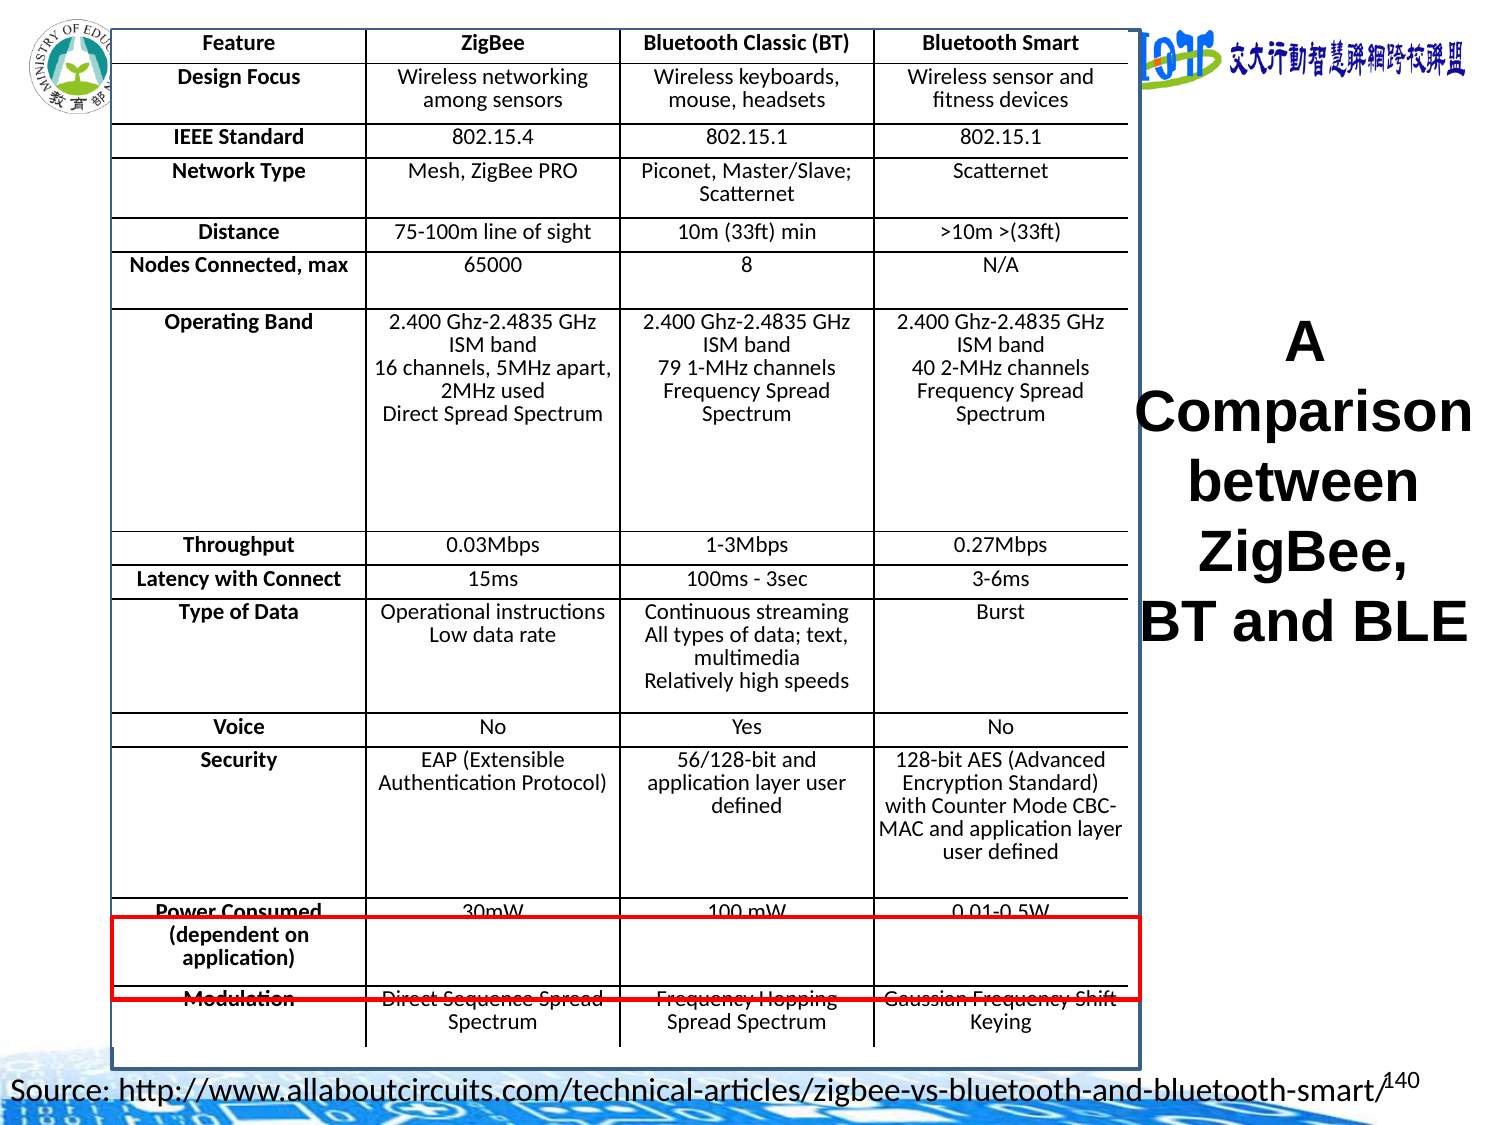

| Feature | ZigBee | Bluetooth Classic (BT) | Bluetooth Smart |
| --- | --- | --- | --- |
| Design Focus | Wireless networking among sensors | Wireless keyboards, mouse, headsets | Wireless sensor and fitness devices |
| IEEE Standard | 802.15.4 | 802.15.1 | 802.15.1 |
| Network Type | Mesh, ZigBee PRO | Piconet, Master/Slave; Scatternet | Scatternet |
| Distance | 75-100m line of sight | 10m (33ft) min | >10m >(33ft) |
| Nodes Connected, max | 65000 | 8 | N/A |
| Operating Band | 2.400 Ghz-2.4835 GHz ISM band 16 channels, 5MHz apart, 2MHz used Direct Spread Spectrum | 2.400 Ghz-2.4835 GHz ISM band 79 1-MHz channels Frequency Spread Spectrum | 2.400 Ghz-2.4835 GHz ISM band 40 2-MHz channels Frequency Spread Spectrum |
| Throughput | 0.03Mbps | 1-3Mbps | 0.27Mbps |
| Latency with Connect | 15ms | 100ms - 3sec | 3-6ms |
| Type of Data | Operational instructions Low data rate | Continuous streaming All types of data; text, multimedia Relatively high speeds | Burst |
| Voice | No | Yes | No |
| Security | EAP (Extensible Authentication Protocol) | 56/128-bit and application layer user defined | 128-bit AES (Advanced Encryption Standard) with Counter Mode CBC-MAC and application layer user defined |
| Power Consumed (dependent on application) | 30mW | 100 mW | 0.01-0.5W |
| Modulation | Direct Sequence Spread Spectrum | Frequency Hopping Spread Spectrum | Gaussian Frequency Shift Keying |
# A Comparison between ZigBee, BT and BLE

140
Source: http://www.allaboutcircuits.com/technical-articles/zigbee-vs-bluetooth-and-bluetooth-smart/